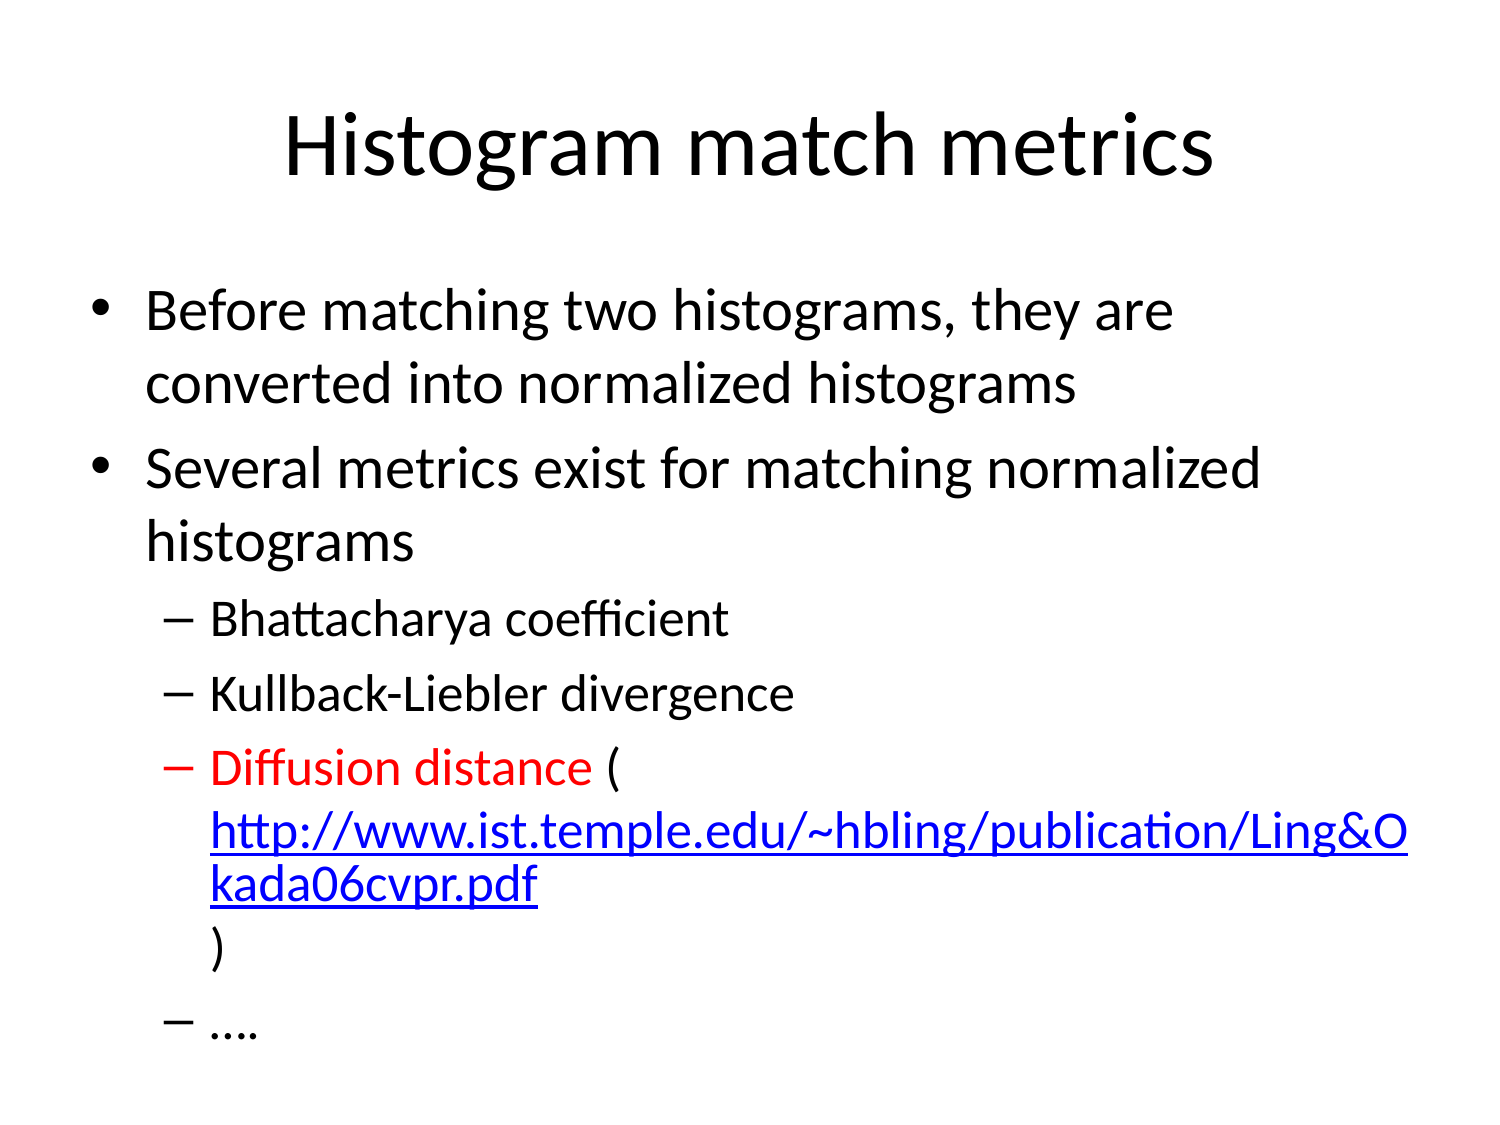

# Histogram match metrics
Before matching two histograms, they are converted into normalized histograms
Several metrics exist for matching normalized histograms
Bhattacharya coefficient
Kullback-Liebler divergence
Diffusion distance (http://www.ist.temple.edu/~hbling/publication/Ling&Okada06cvpr.pdf)
….